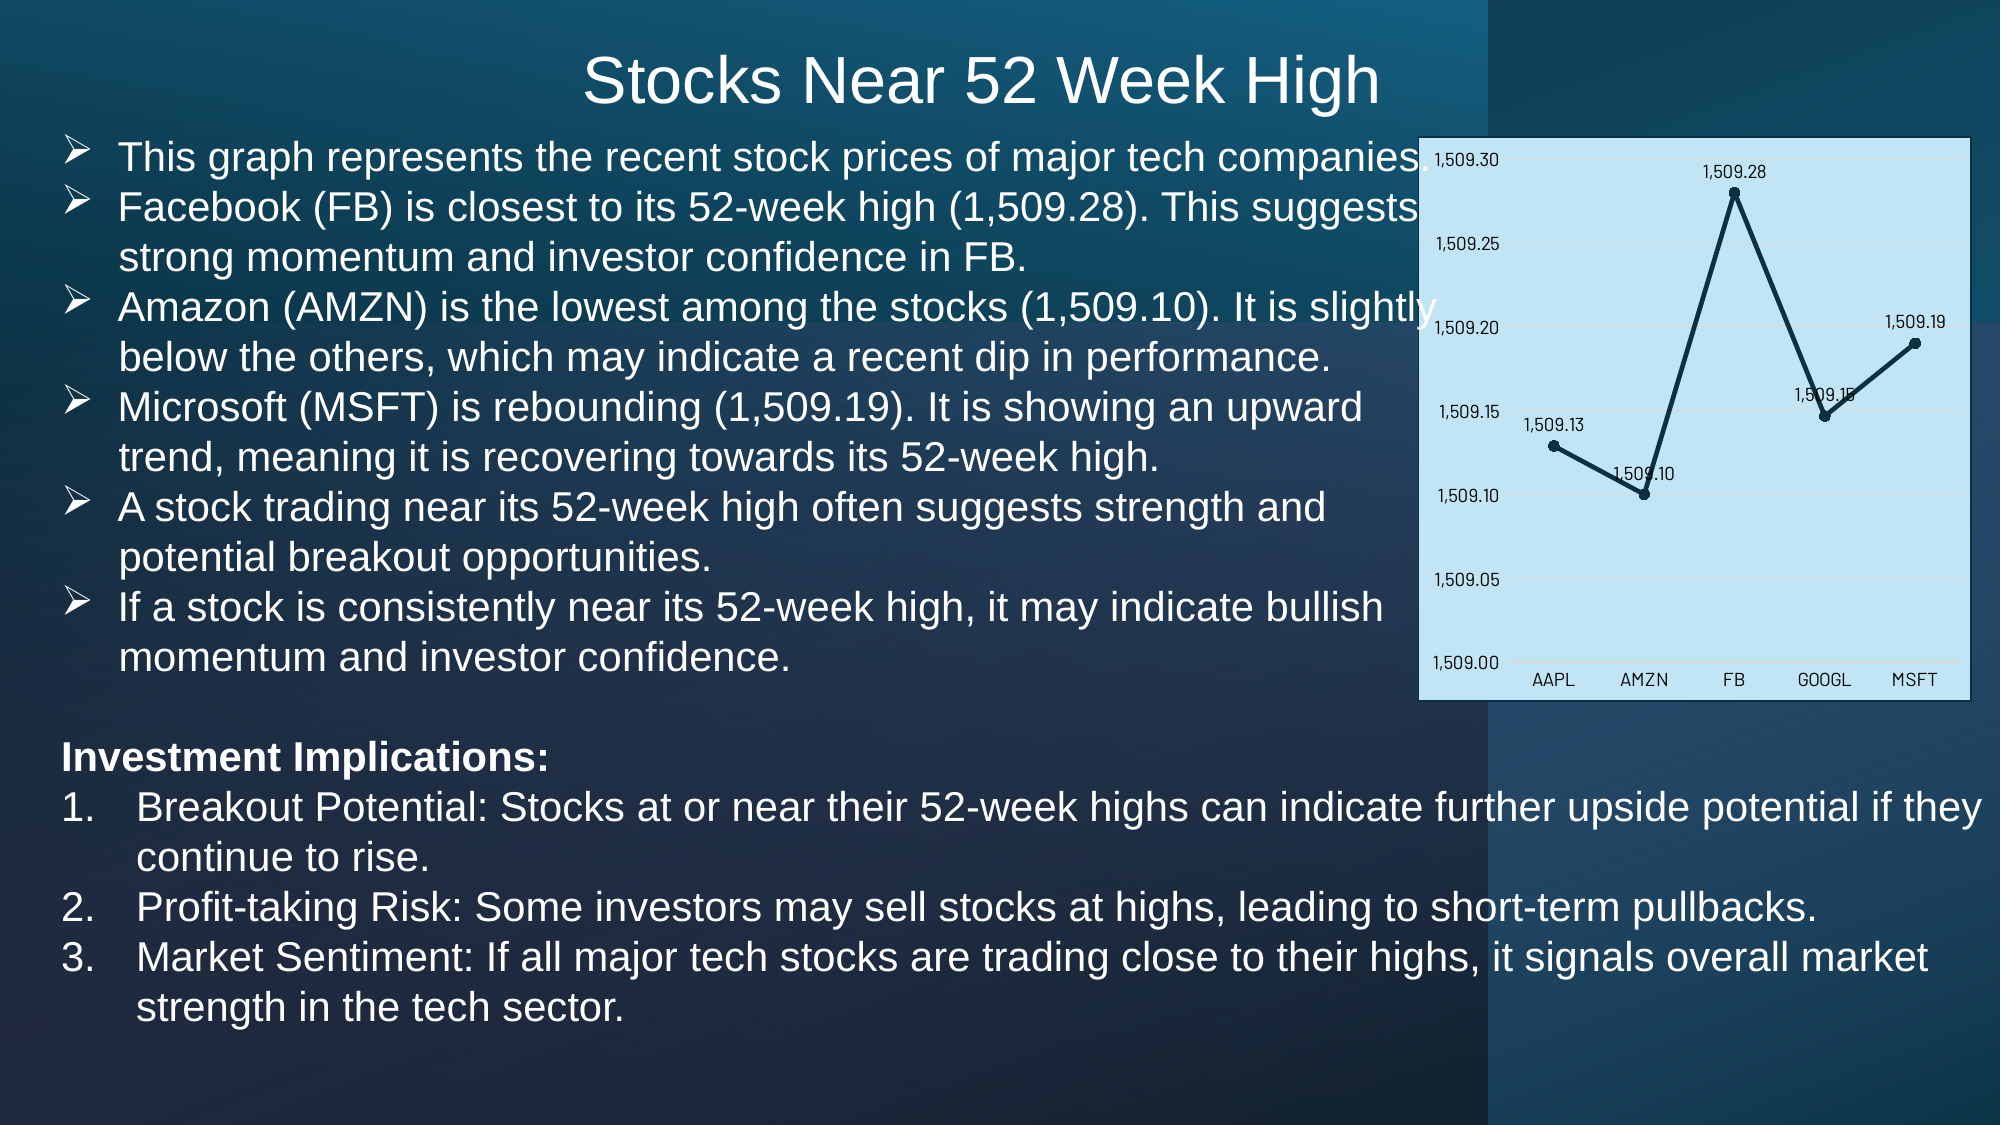

Stocks Near 52 Week High
This graph represents the recent stock prices of major tech companies.
Facebook (FB) is closest to its 52-week high (1,509.28). This suggests
     strong momentum and investor confidence in FB.
Amazon (AMZN) is the lowest among the stocks (1,509.10). It is slightly
     below the others, which may indicate a recent dip in performance.
Microsoft (MSFT) is rebounding (1,509.19). It is showing an upward
     trend, meaning it is recovering towards its 52-week high.
A stock trading near its 52-week high often suggests strength and
     potential breakout opportunities.
If a stock is consistently near its 52-week high, it may indicate bullish
     momentum and investor confidence.

Investment Implications:
Breakout Potential: Stocks at or near their 52-week highs can indicate further upside potential if they continue to rise.
Profit-taking Risk: Some investors may sell stocks at highs, leading to short-term pullbacks.
Market Sentiment: If all major tech stocks are trading close to their highs, it signals overall market strength in the tech sector.

### Chart

| Category | Total |
|---|---|
| AAPL | 1509.1288303277736 |
| AMZN | 1509.0999797734466 |
| FB | 1509.2800359891826 |
| GOOGL | 1509.146625534854 |
| MSFT | 1509.1901356878961 |